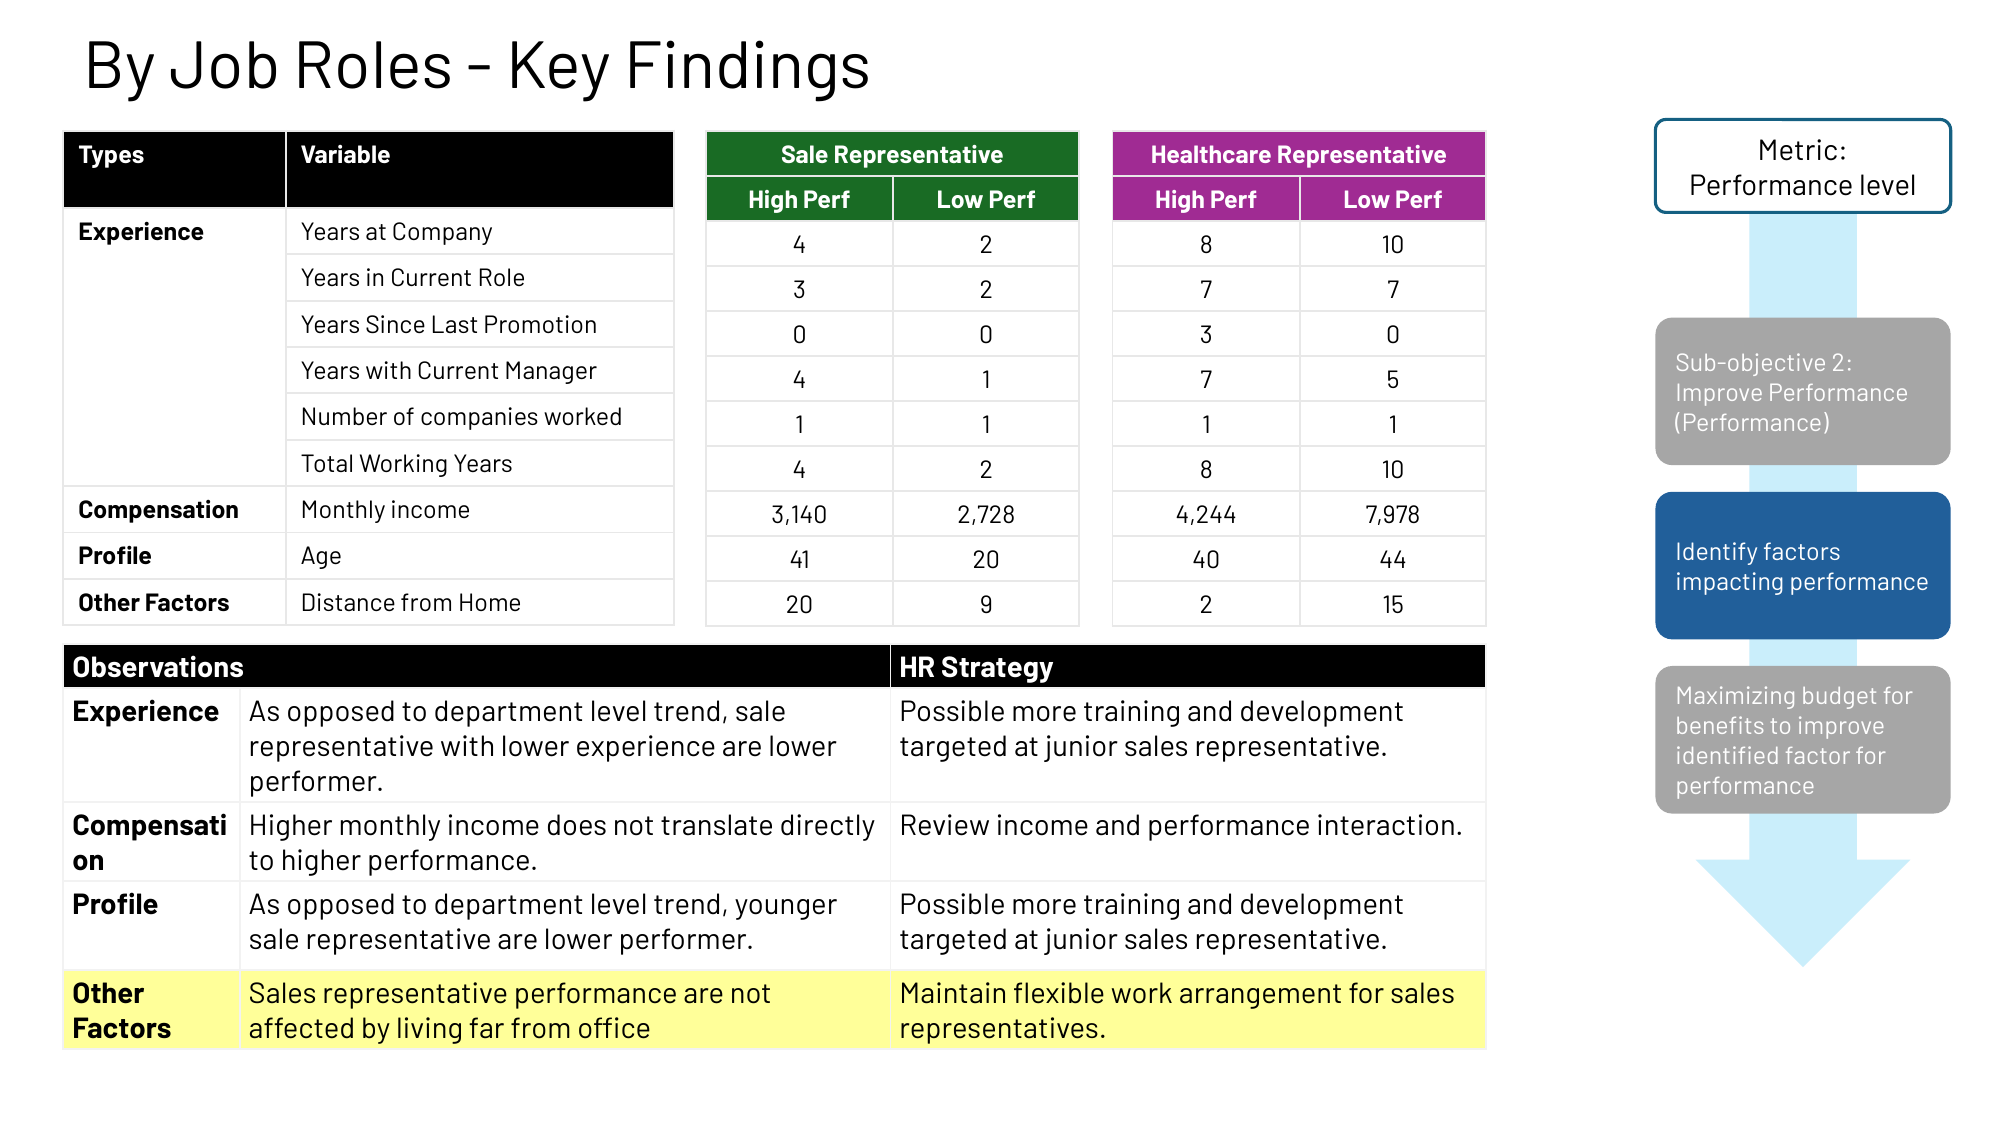

By Job Roles - Key Findings
Metric:
Performance level
| Types | Variable |
| --- | --- |
| Experience | Years at Company |
|  | Years in Current Role |
|  | Years Since Last Promotion |
|  | Years with Current Manager |
|  | Number of companies worked |
|  | Total Working Years |
| Compensation | Monthly income |
| Profile | Age |
| Other Factors | Distance from Home |
| Sale Representative |  |
| --- | --- |
| High Perf | Low Perf |
| 4 | 2 |
| 3 | 2 |
| 0 | 0 |
| 4 | 1 |
| 1 | 1 |
| 4 | 2 |
| 3,140 | 2,728 |
| 41 | 20 |
| 20 | 9 |
| Healthcare Representative |  |
| --- | --- |
| High Perf | Low Perf |
| 8 | 10 |
| 7 | 7 |
| 3 | 0 |
| 7 | 5 |
| 1 | 1 |
| 8 | 10 |
| 4,244 | 7,978 |
| 40 | 44 |
| 2 | 15 |

Sub-objective 2:
Improve Performance
(Performance)
Identify factors impacting performance
| Observations |  | HR Strategy |
| --- | --- | --- |
| Experience | As opposed to department level trend, sale representative with lower experience are lower performer. | Possible more training and development targeted at junior sales representative. |
| Compensation | Higher monthly income does not translate directly to higher performance. | Review income and performance interaction. |
| Profile | As opposed to department level trend, younger sale representative are lower performer. | Possible more training and development targeted at junior sales representative. |
| Other Factors | Sales representative performance are not affected by living far from office | Maintain flexible work arrangement for sales representatives. |
Maximizing budget for benefits to improve identified factor for performance